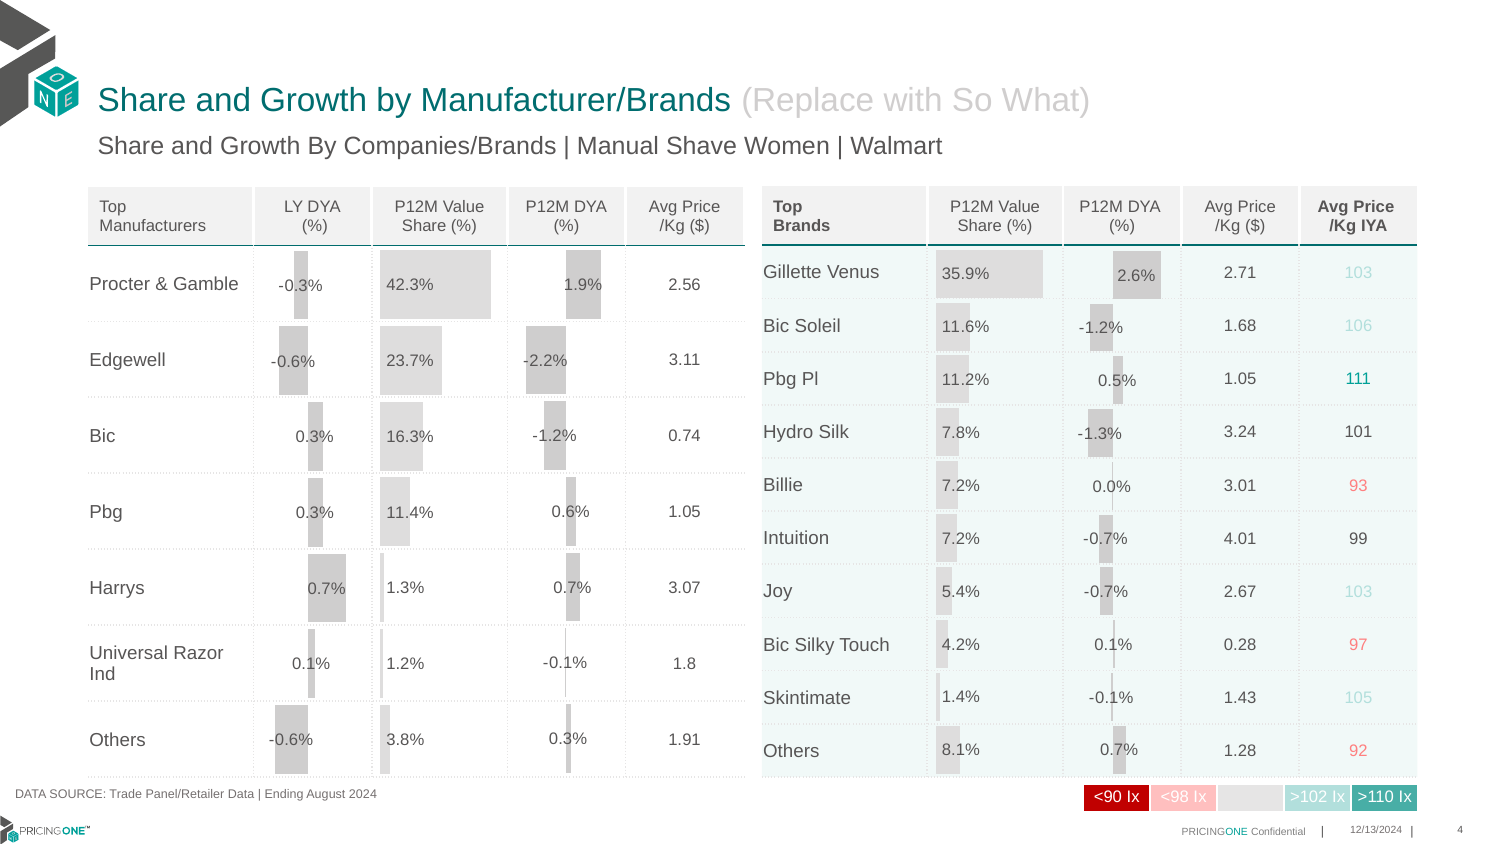

# Share and Growth by Manufacturer/Brands (Replace with So What)

Share and Growth By Companies/Brands | Manual Shave Women | Walmart
| Top Brands | P12M Value Share (%) | P12M DYA (%) | Avg Price /Kg ($) | Avg Price /Kg IYA |
| --- | --- | --- | --- | --- |
| Gillette Venus |  |  | 2.71 | 103 |
| Bic Soleil |  |  | 1.68 | 106 |
| Pbg Pl |  |  | 1.05 | 111 |
| Hydro Silk |  |  | 3.24 | 101 |
| Billie |  |  | 3.01 | 93 |
| Intuition |  |  | 4.01 | 99 |
| Joy |  |  | 2.67 | 103 |
| Bic Silky Touch |  |  | 0.28 | 97 |
| Skintimate |  |  | 1.43 | 105 |
| Others |  |  | 1.28 | 92 |
| Top Manufacturers | LY DYA (%) | P12M Value Share (%) | P12M DYA (%) | Avg Price /Kg ($) |
| --- | --- | --- | --- | --- |
| Procter & Gamble |  |  |  | 2.56 |
| Edgewell |  |  |  | 3.11 |
| Bic |  |  |  | 0.74 |
| Pbg |  |  |  | 1.05 |
| Harrys |  |  |  | 3.07 |
| Universal Razor Ind |  |  |  | 1.8 |
| Others |  |  |  | 1.91 |

### Chart

| Category | Share DYA P12M |
|---|---|
|  | 0.018876375542406842 |

### Chart

| Category | Value Share P12M |
|---|---|
|  | 0.42342388966051653 |

### Chart

| Category | Share DYA LY |
|---|---|
|  | -0.0026493711889277183 |

### Chart

| Category | Value Share |
|---|---|
|  | 0.35873228565258847 |

### Chart

| Category | Share DYA |
|---|---|
|  | 0.02610962901989744 |
DATA SOURCE: Trade Panel/Retailer Data | Ending August 2024
| <90 Ix | <98 Ix |  | >102 Ix | >110 Ix |
| --- | --- | --- | --- | --- |

12/13/2024
4